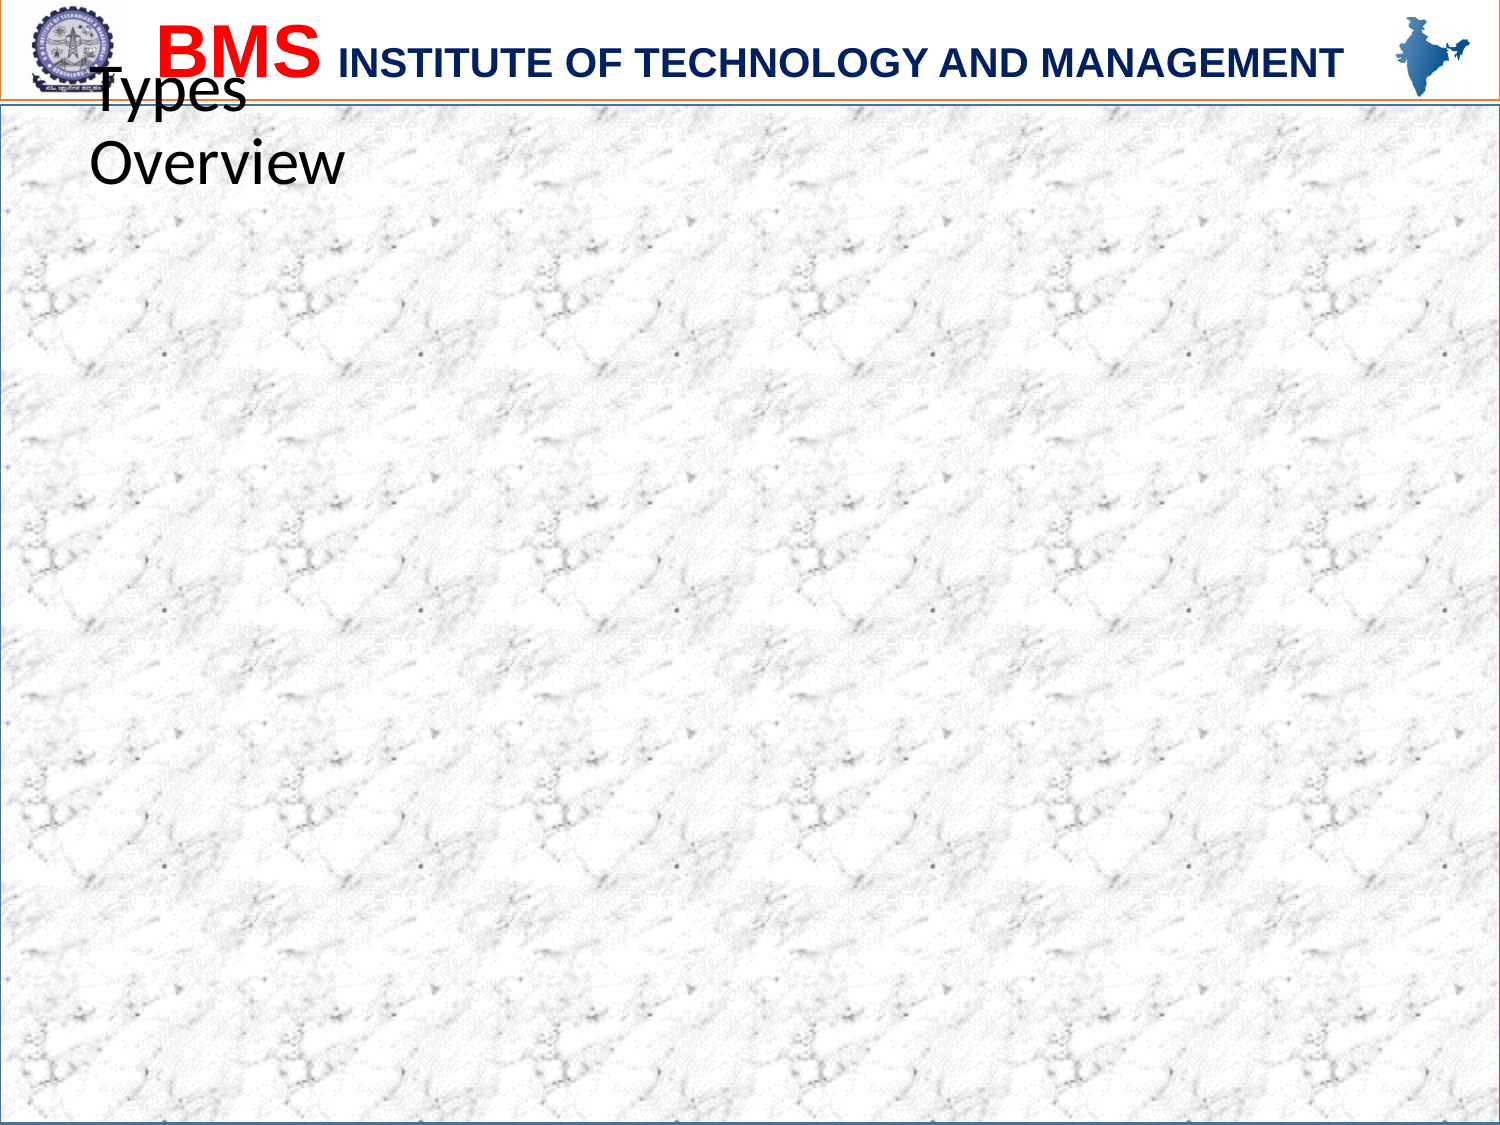

# Types Overview
A C# program is a collection of types
Classes, structs, enums, interfaces, delegates
C# provides a set of predefined types
E.g. int, byte, char, string, object, …
You can create your own types
All data and code is defined within
a type
No global variables, no global functions